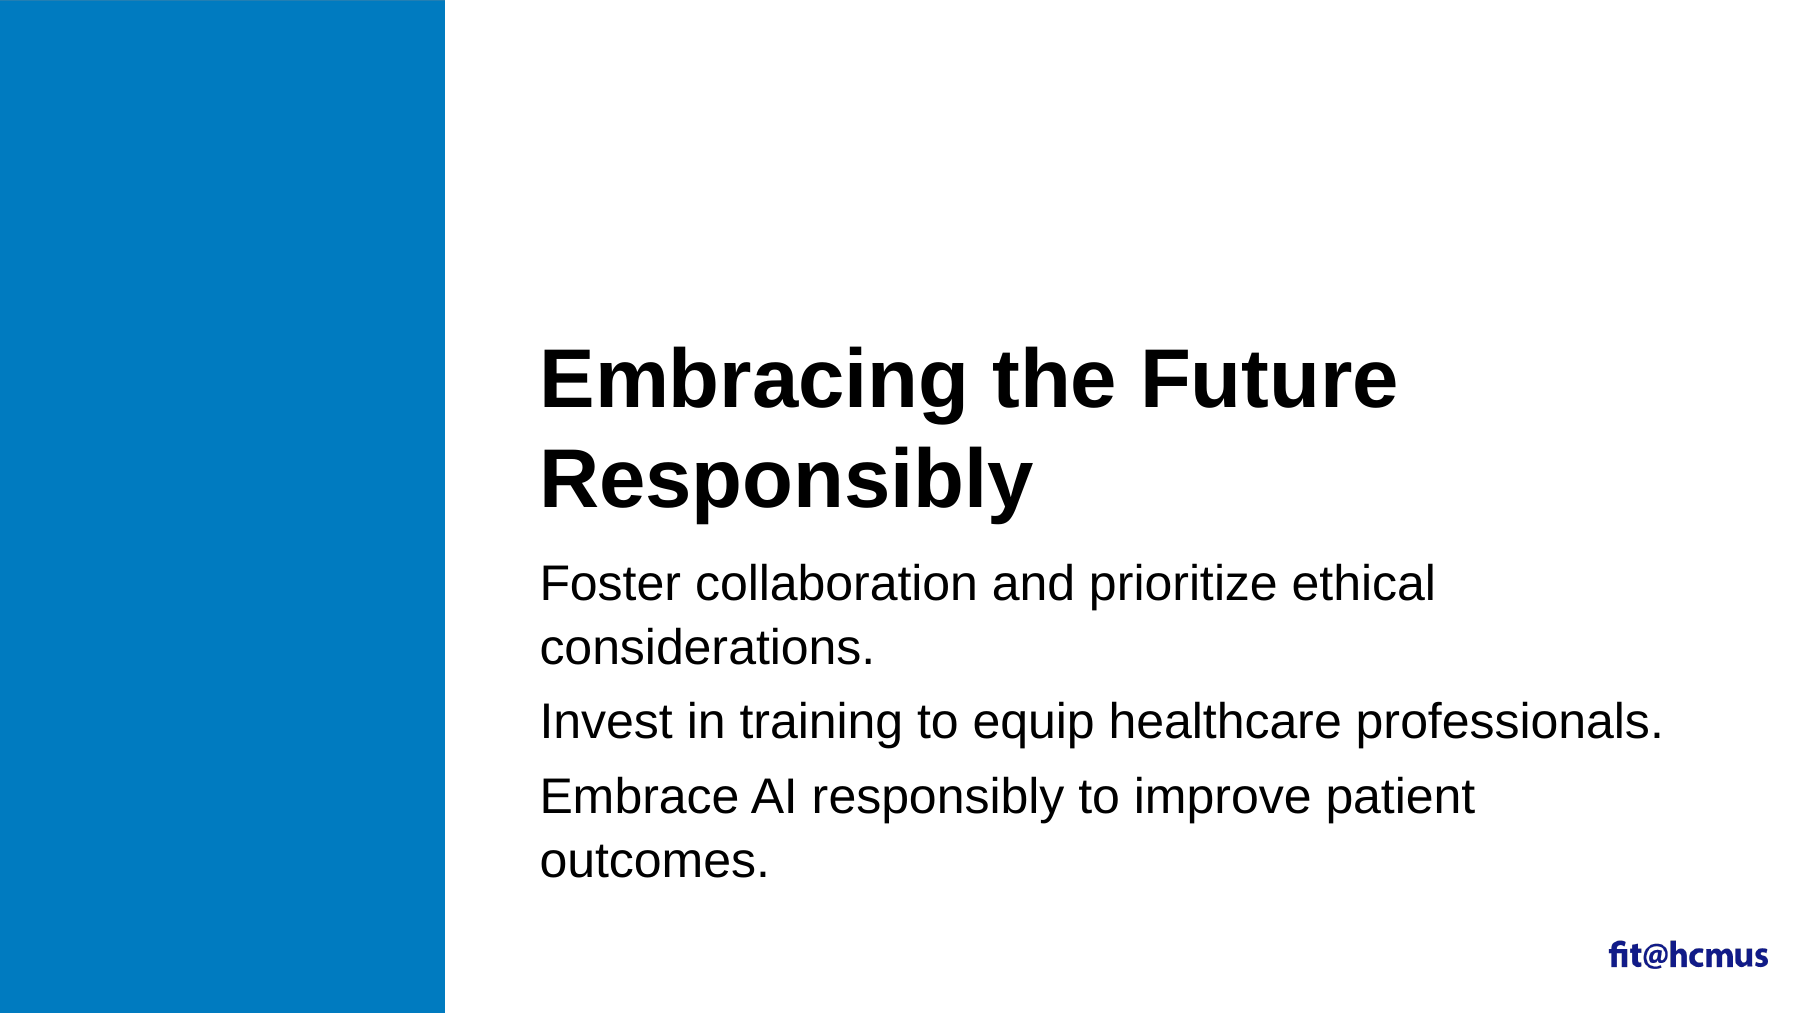

# Embracing the Future Responsibly
Foster collaboration and prioritize ethical considerations.
Invest in training to equip healthcare professionals.
Embrace AI responsibly to improve patient outcomes.